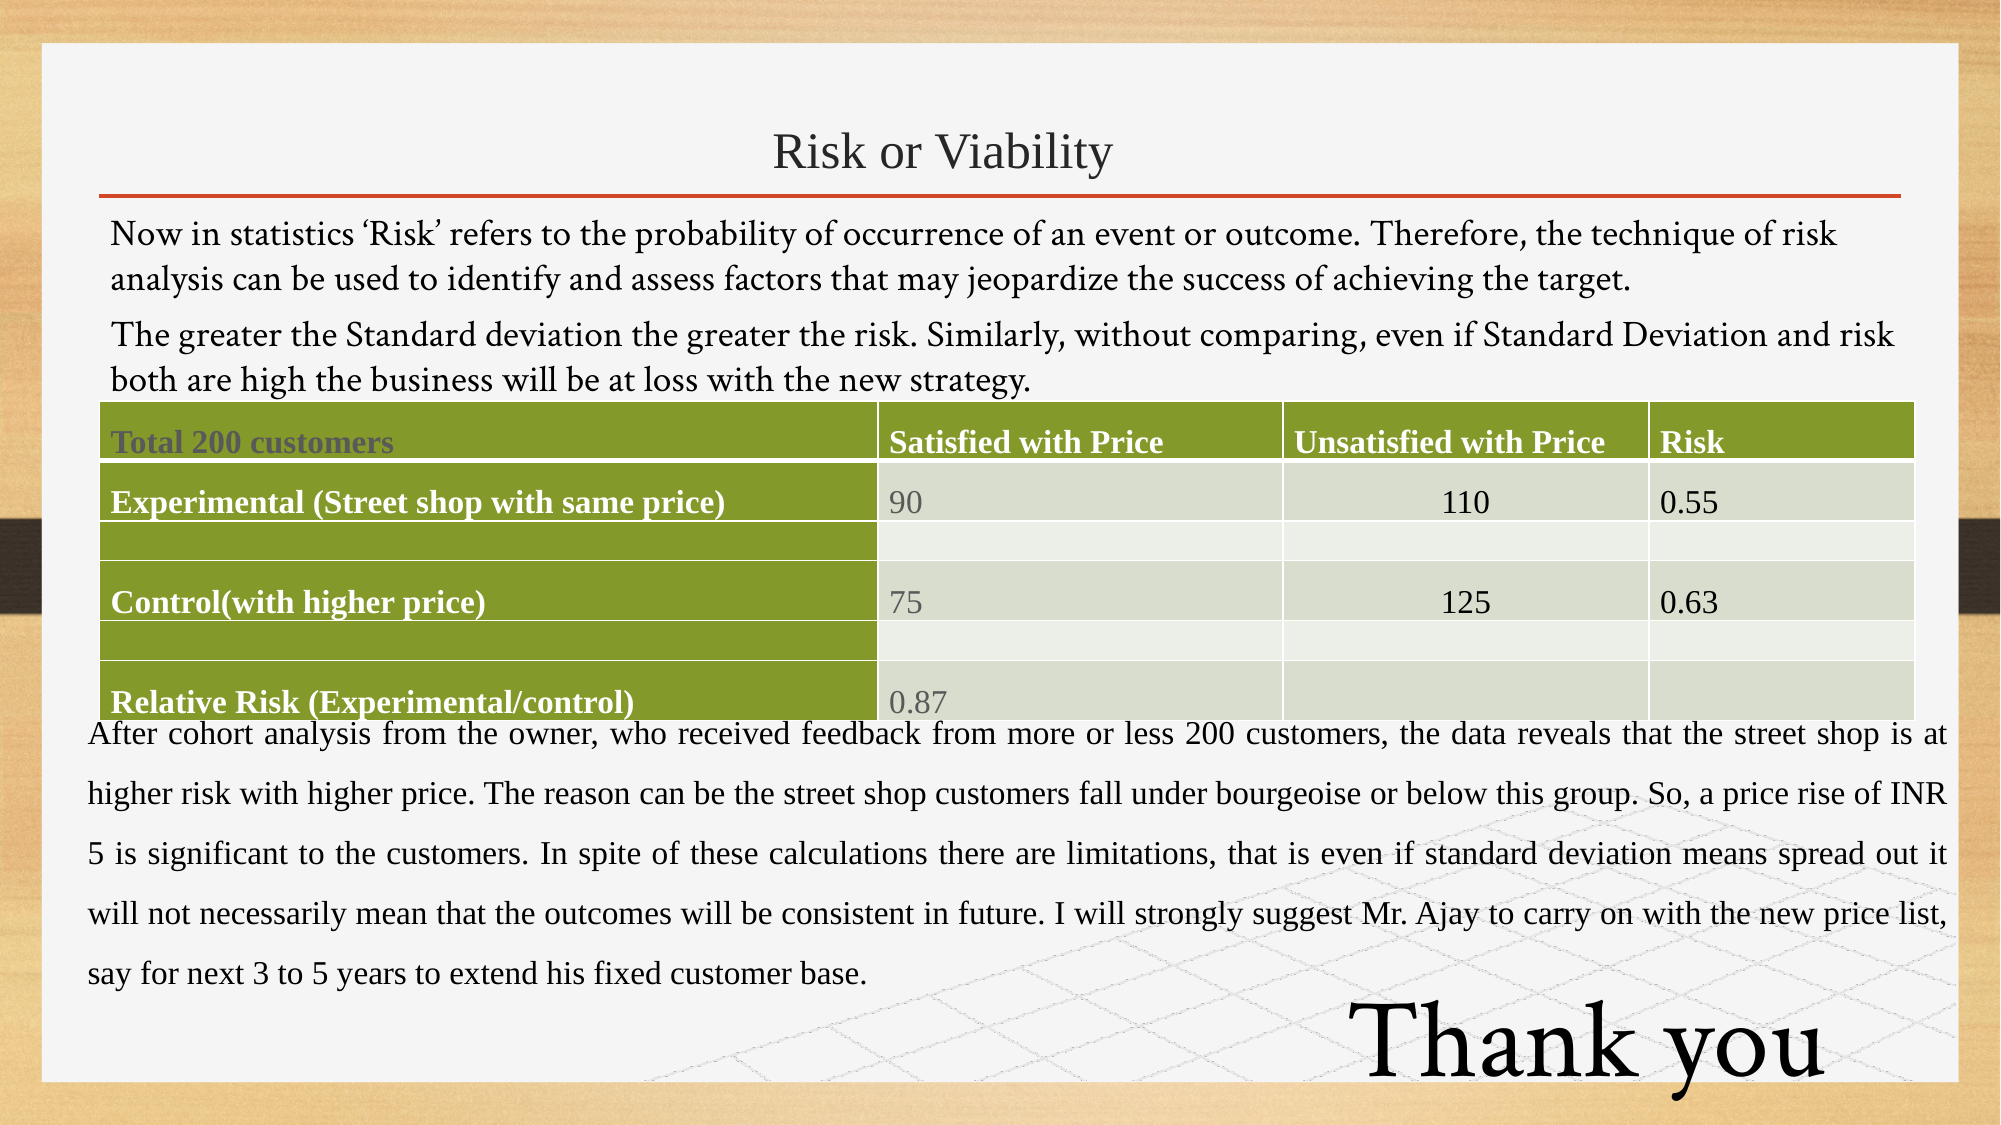

# Risk or Viability
Now in statistics ‘Risk’ refers to the probability of occurrence of an event or outcome. Therefore, the technique of risk analysis can be used to identify and assess factors that may jeopardize the success of achieving the target.
The greater the Standard deviation the greater the risk. Similarly, without comparing, even if Standard Deviation and risk both are high the business will be at loss with the new strategy.
| Total 200 customers | Satisfied with Price | Unsatisfied with Price | Risk |
| --- | --- | --- | --- |
| Experimental (Street shop with same price) | 90 | 110 | 0.55 |
|  |  |  |  |
| Control(with higher price) | 75 | 125 | 0.63 |
|  |  |  |  |
| Relative Risk (Experimental/control) | 0.87 |  |  |
After cohort analysis from the owner, who received feedback from more or less 200 customers, the data reveals that the street shop is at higher risk with higher price. The reason can be the street shop customers fall under bourgeoise or below this group. So, a price rise of INR 5 is significant to the customers. In spite of these calculations there are limitations, that is even if standard deviation means spread out it will not necessarily mean that the outcomes will be consistent in future. I will strongly suggest Mr. Ajay to carry on with the new price list, say for next 3 to 5 years to extend his fixed customer base.
Thank you